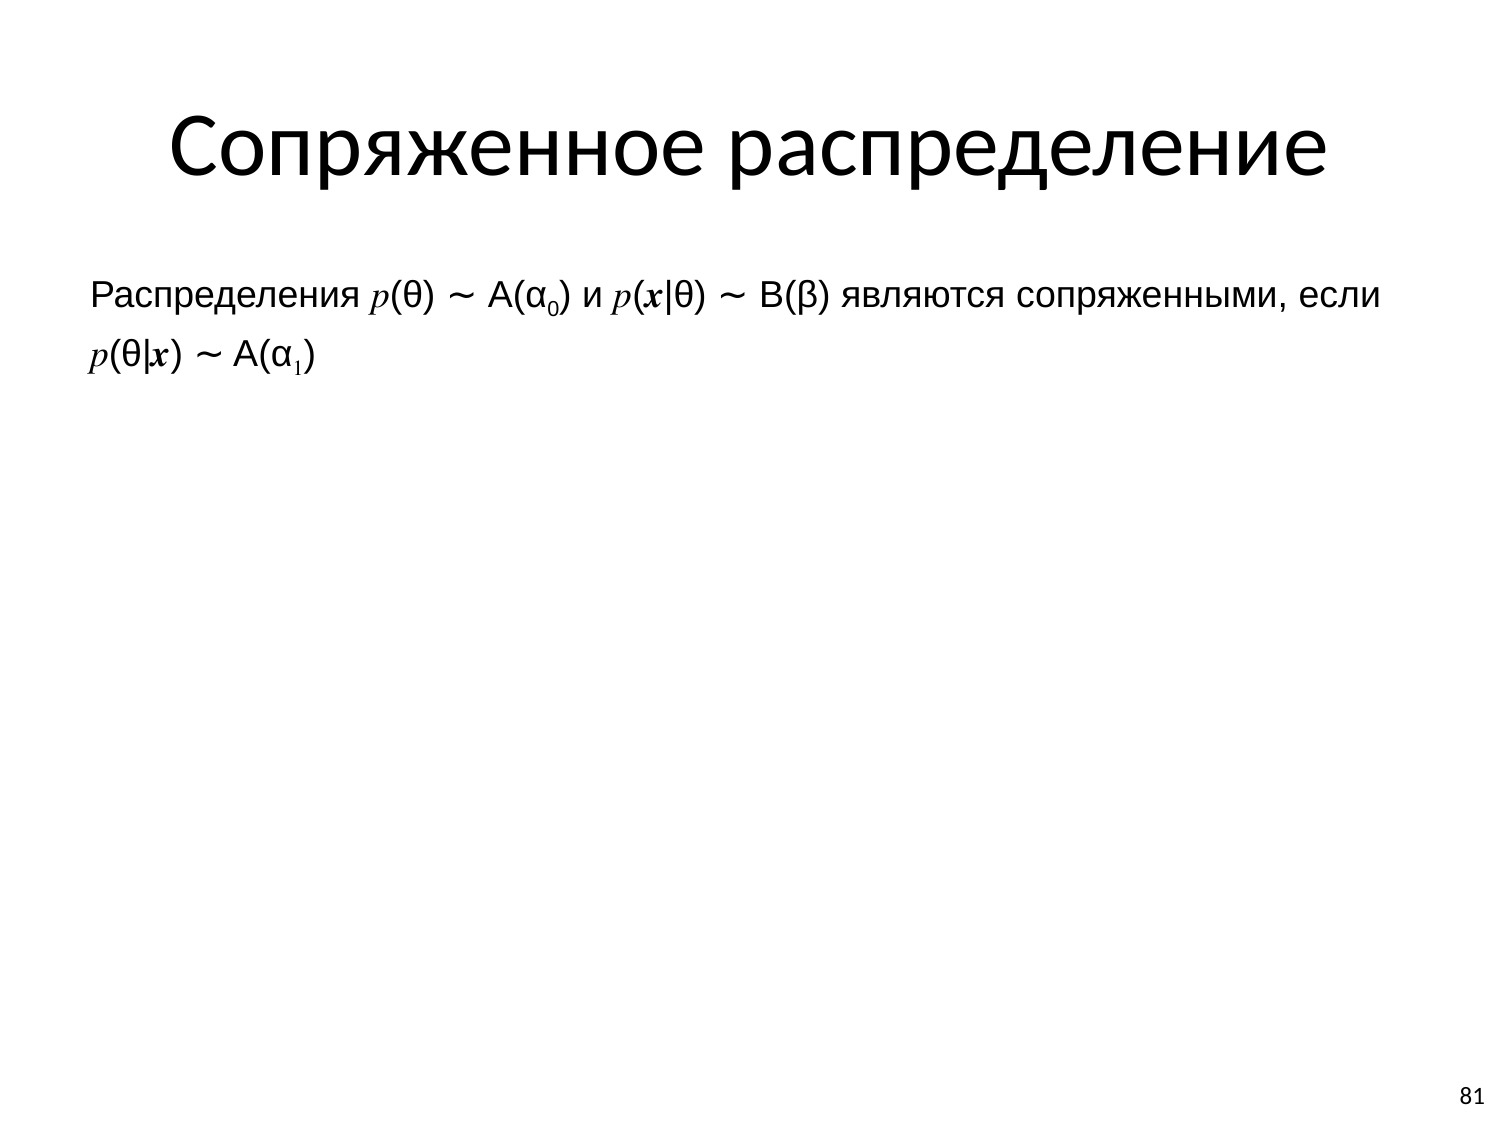

# Сопряженное распределение
Распределения p(θ) ∼ A(α0) и p(x|θ) ∼ B(β) являются сопряженными, если
p(θ|x) ∼ A(α1)

81